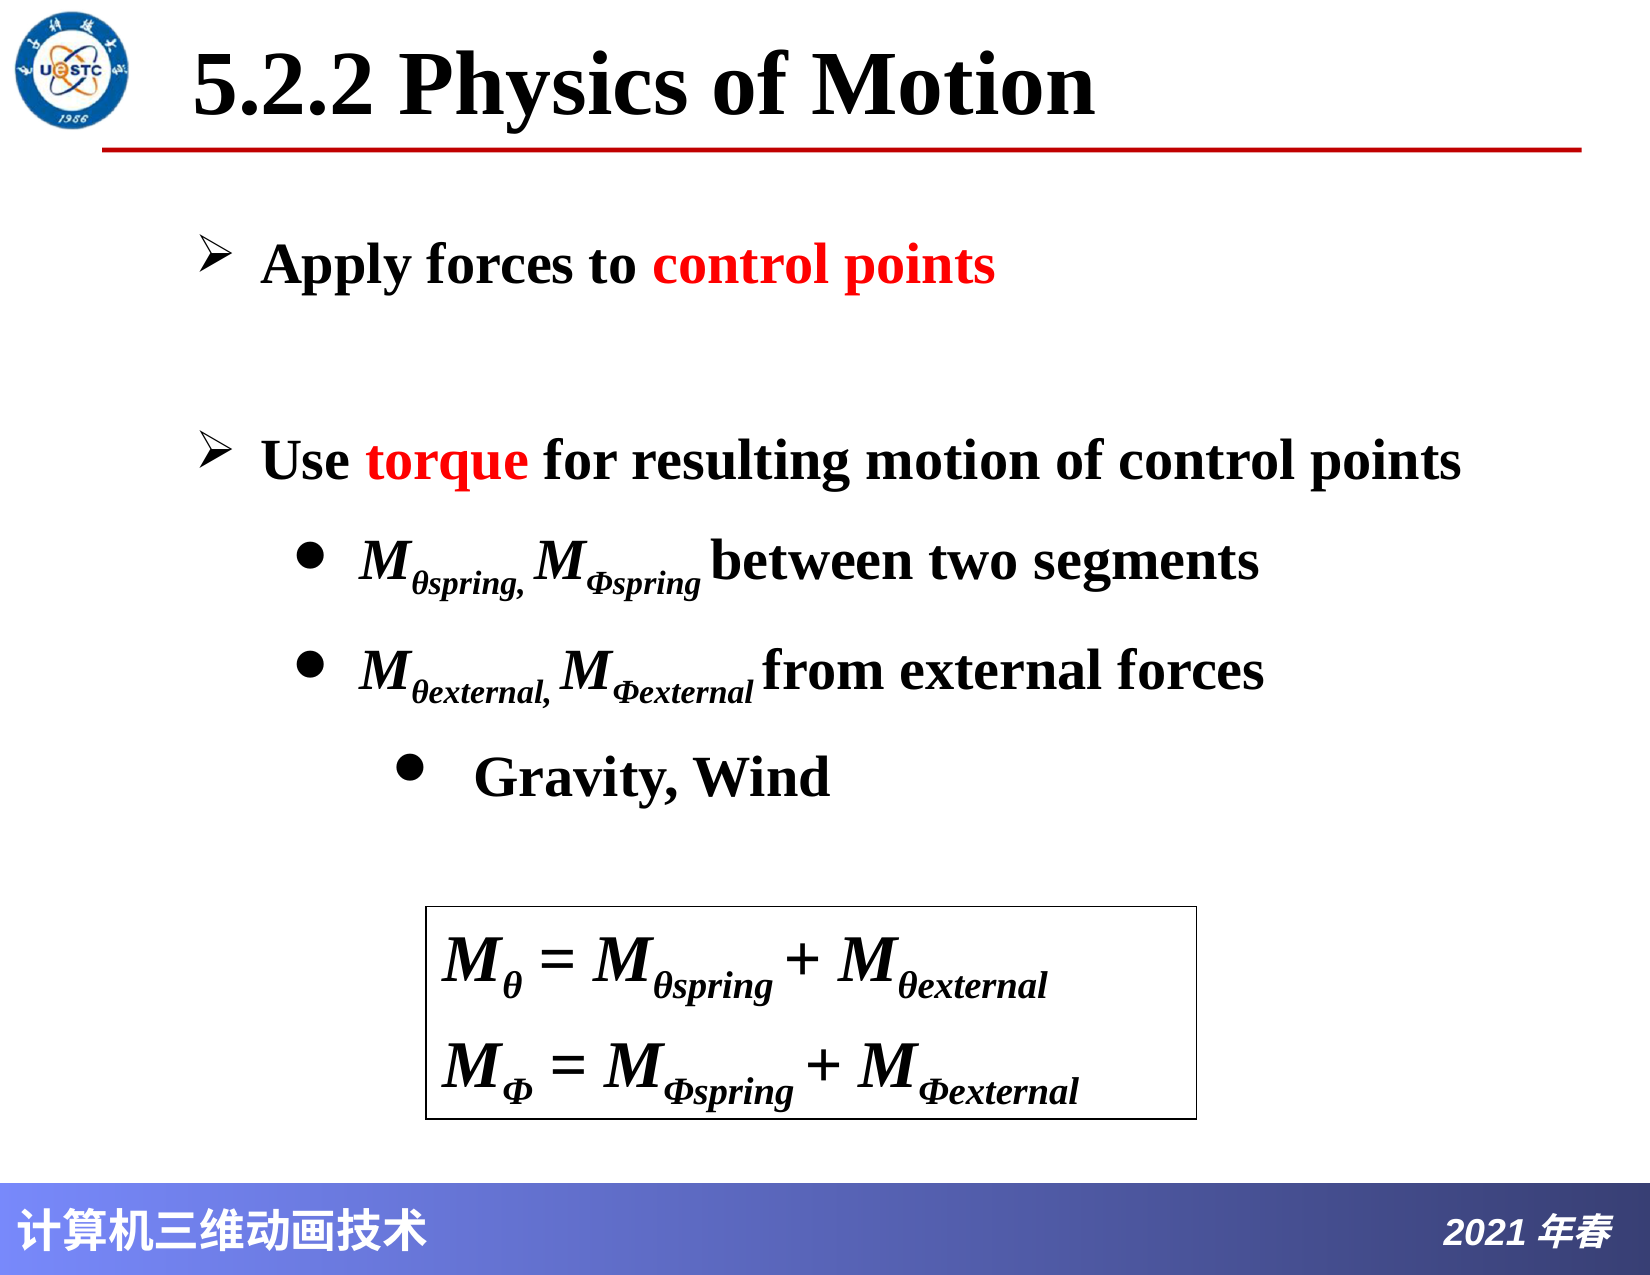

# 5.2.2 Physics of Motion
Apply forces to control points

Use torque for resulting motion of control points
Mθspring, MΦspring between two segments
Mθexternal, MΦexternal from external forces
Gravity, Wind
Mθ = Mθspring + Mθexternal
MΦ = MΦspring + MΦexternal